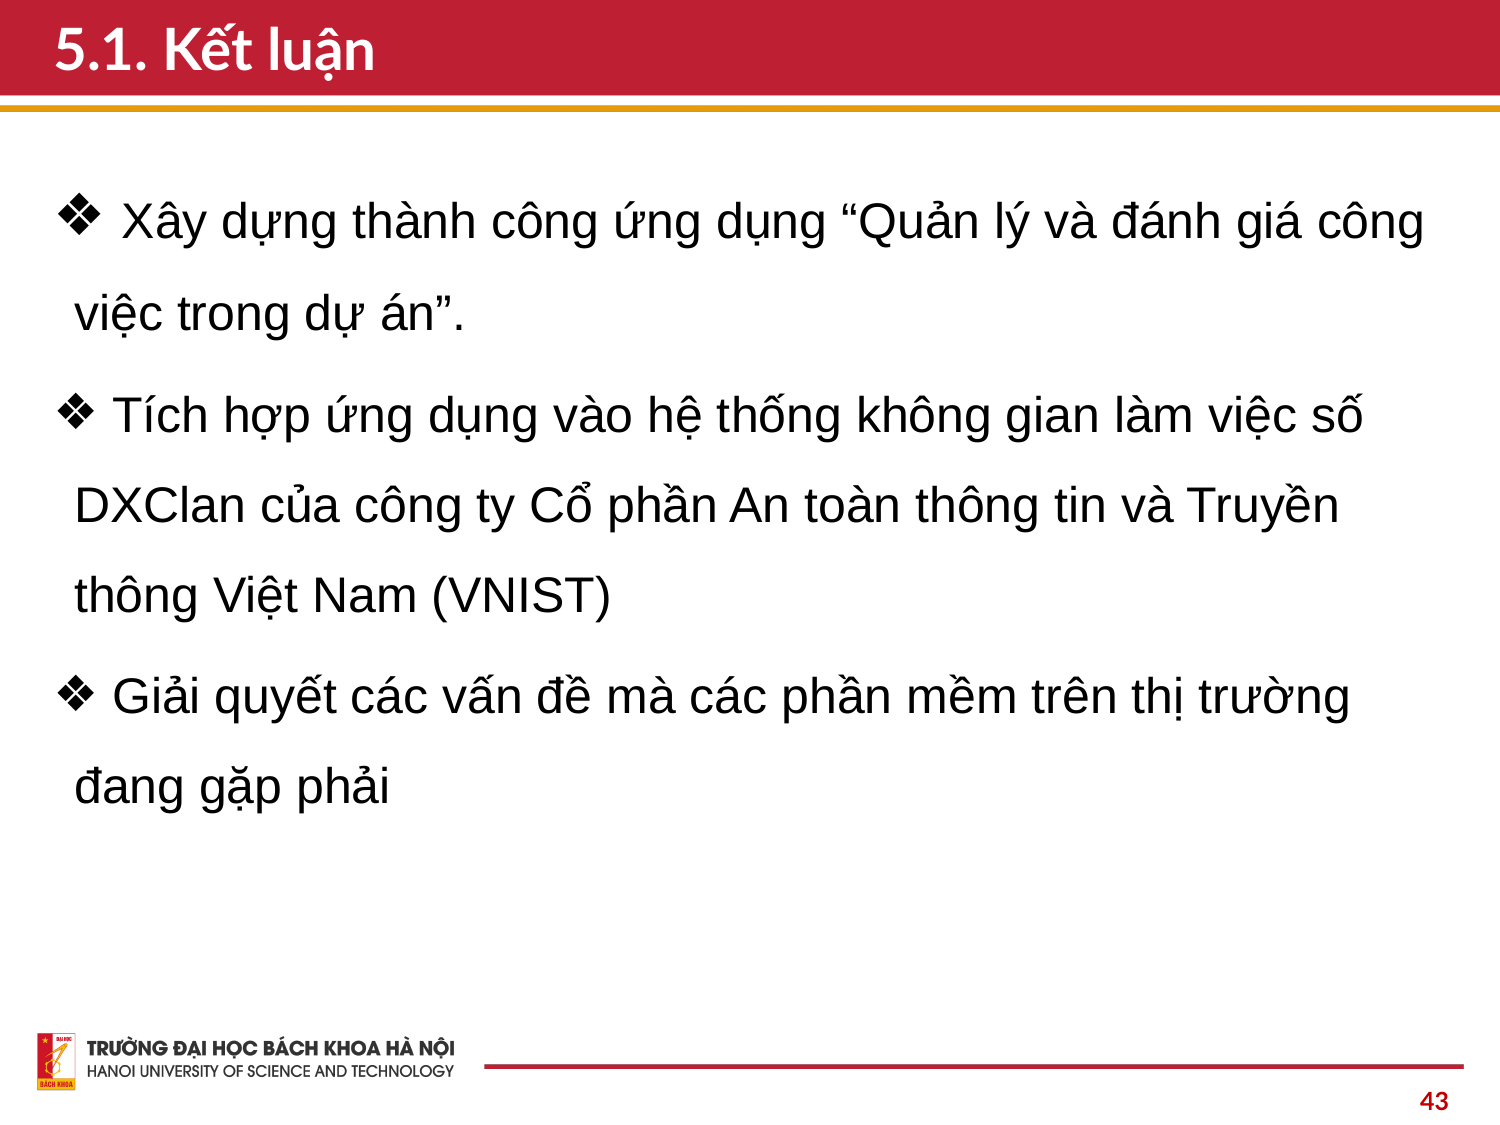

# 5.1. Kết luận
 Xây dựng thành công ứng dụng “Quản lý và đánh giá công việc trong dự án”.
 Tích hợp ứng dụng vào hệ thống không gian làm việc số DXClan của công ty Cổ phần An toàn thông tin và Truyền thông Việt Nam (VNIST)
 Giải quyết các vấn đề mà các phần mềm trên thị trường đang gặp phải

43